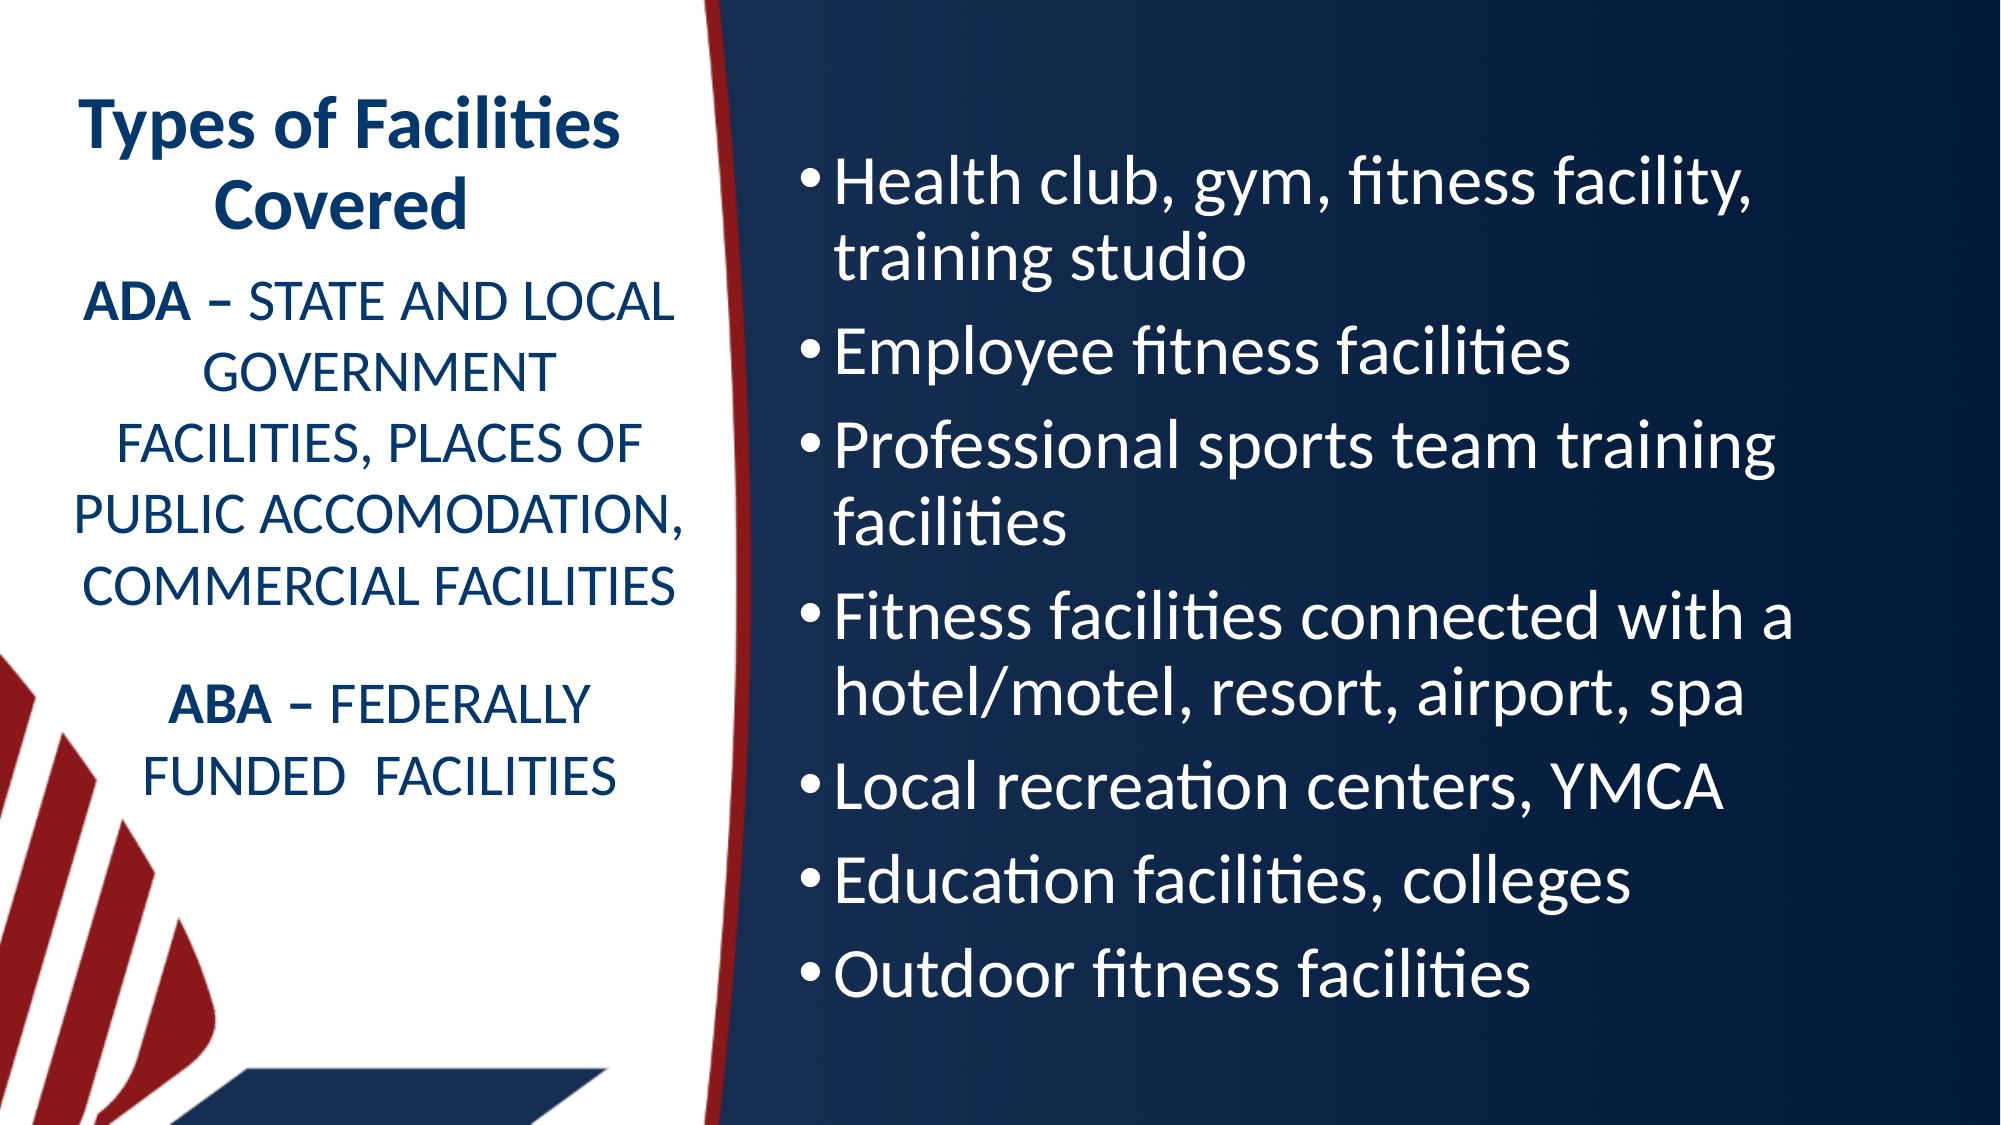

# Types of Facilities Covered
Health club, gym, fitness facility, training studio
Employee fitness facilities
Professional sports team training facilities
Fitness facilities connected with a hotel/motel, resort, airport, spa
Local recreation centers, YMCA
Education facilities, colleges
Outdoor fitness facilities

ADA – STATE AND LOCAL GOVERNMENT FACILITIES, PLACES OF PUBLIC ACCOMODATION, COMMERCIAL FACILITIES

ABA – FEDERALLY FUNDED  FACILITIES